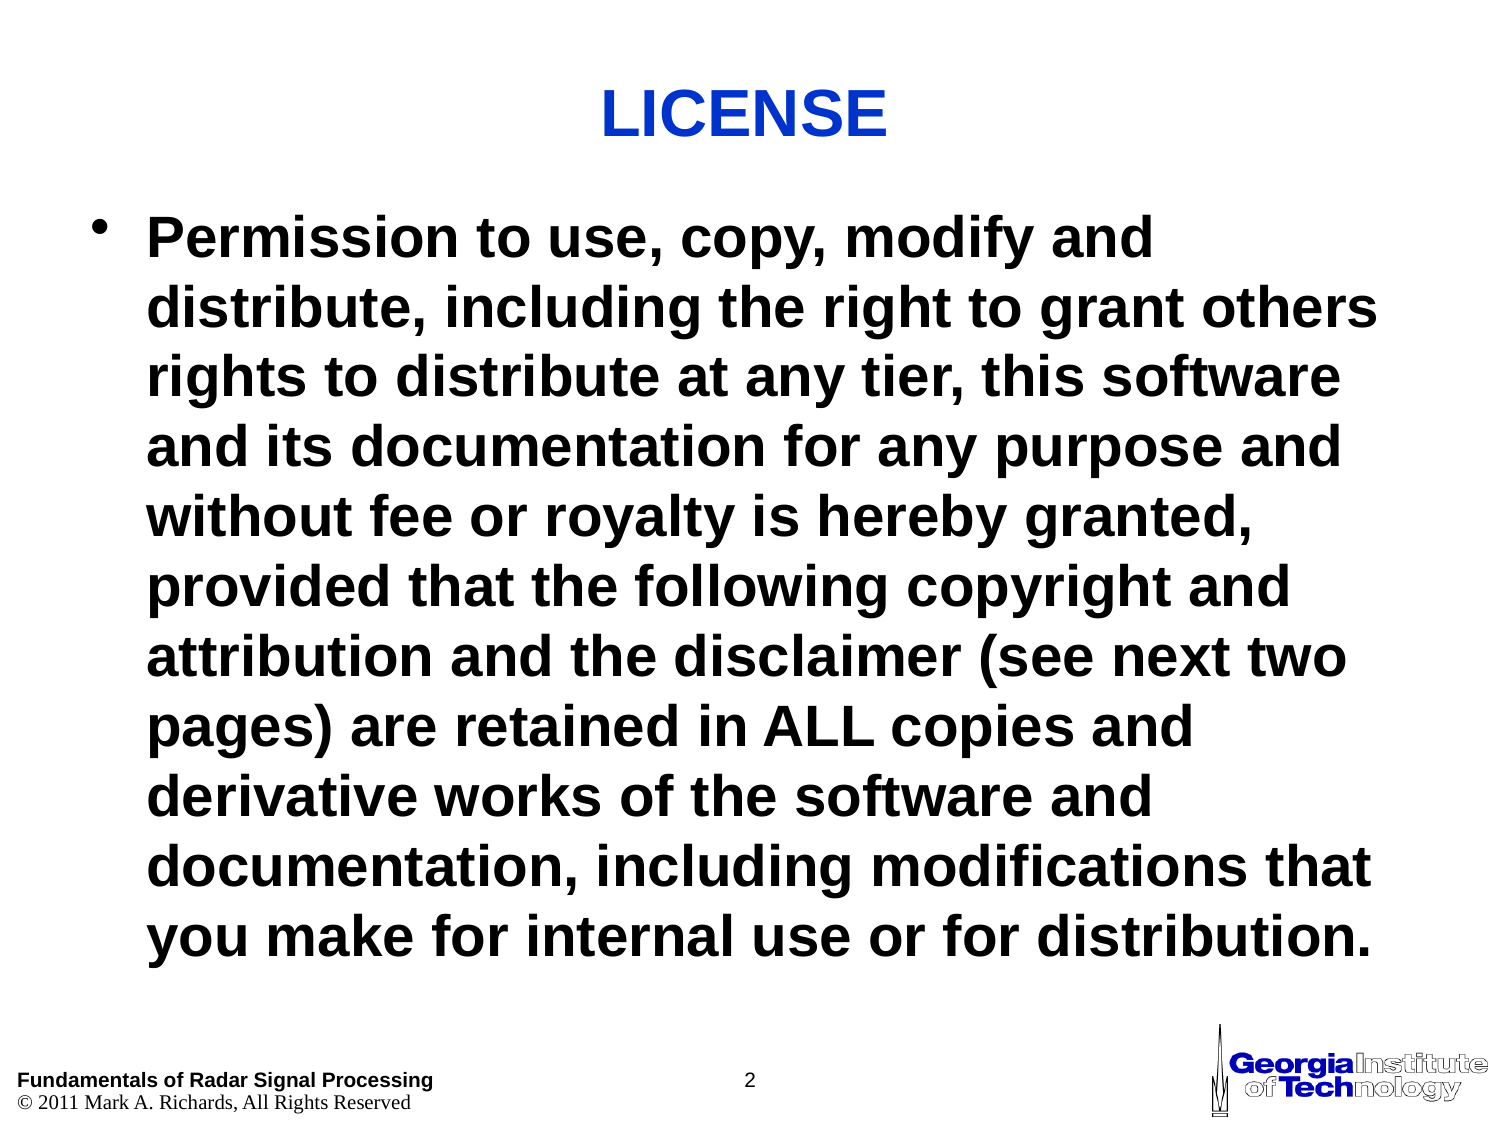

# LICENSE
Permission to use, copy, modify and distribute, including the right to grant others rights to distribute at any tier, this software and its documentation for any purpose and without fee or royalty is hereby granted, provided that the following copyright and attribution and the disclaimer (see next two pages) are retained in ALL copies and derivative works of the software and documentation, including modifications that you make for internal use or for distribution.
2